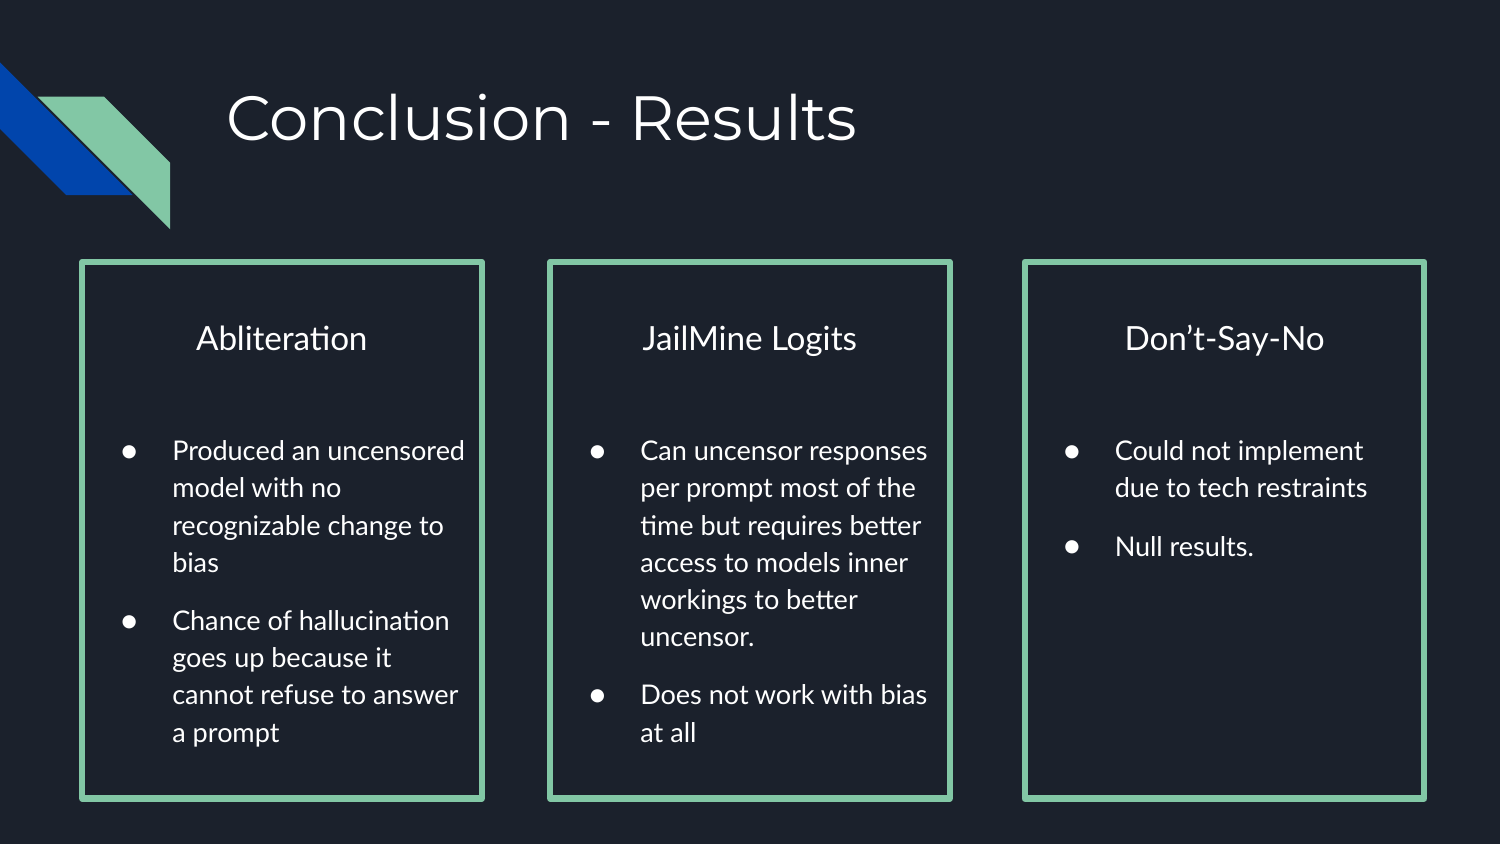

# Conclusion - Results

Abliteration

Produced an uncensored model with no recognizable change to bias
Chance of hallucination goes up because it cannot refuse to answer a prompt

JailMine Logits

Can uncensor responses per prompt most of the time but requires better access to models inner workings to better uncensor.
Does not work with bias at all

Don’t-Say-No

Could not implement due to tech restraints
Null results.